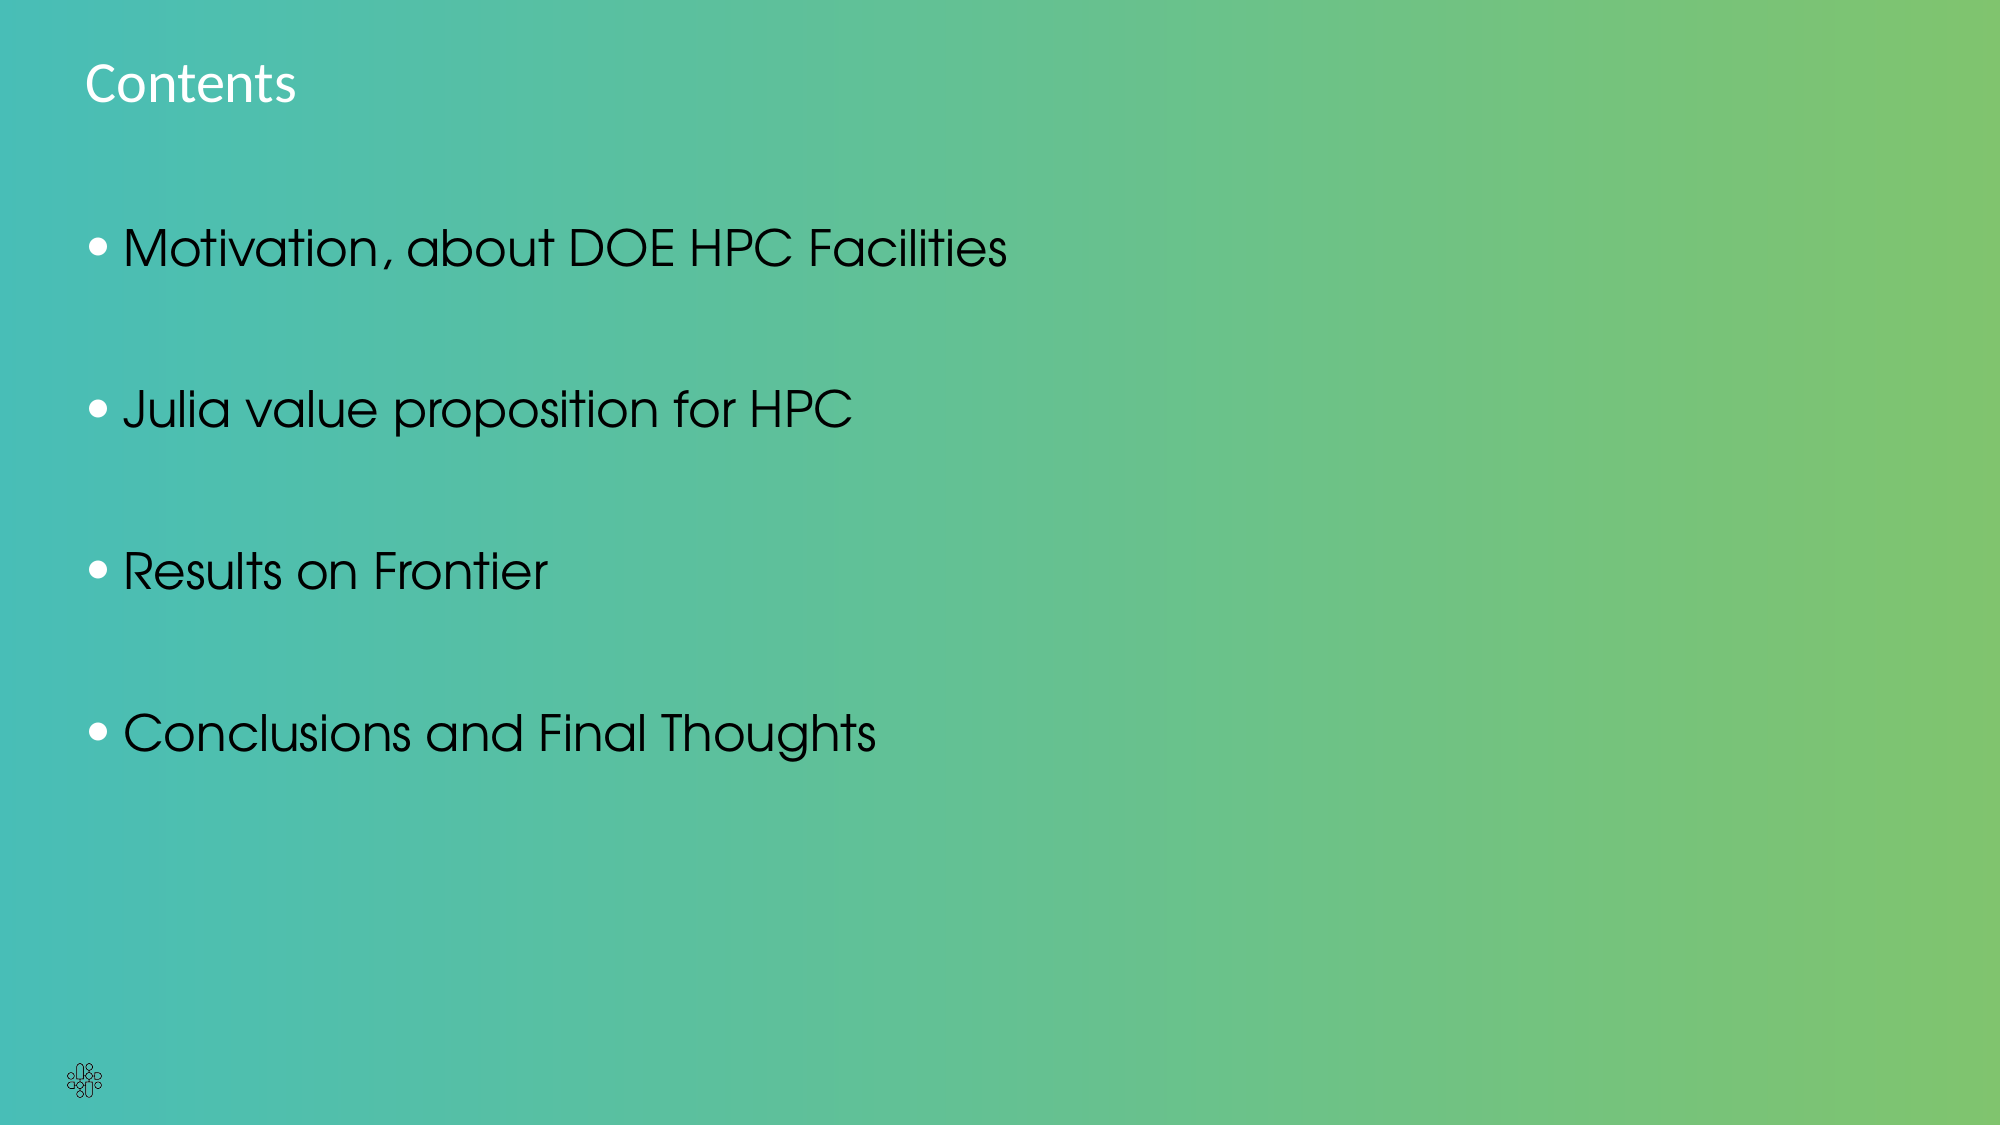

# Contents
Motivation, about DOE HPC Facilities

Julia value proposition for HPC

Results on Frontier

Conclusions and Final Thoughts